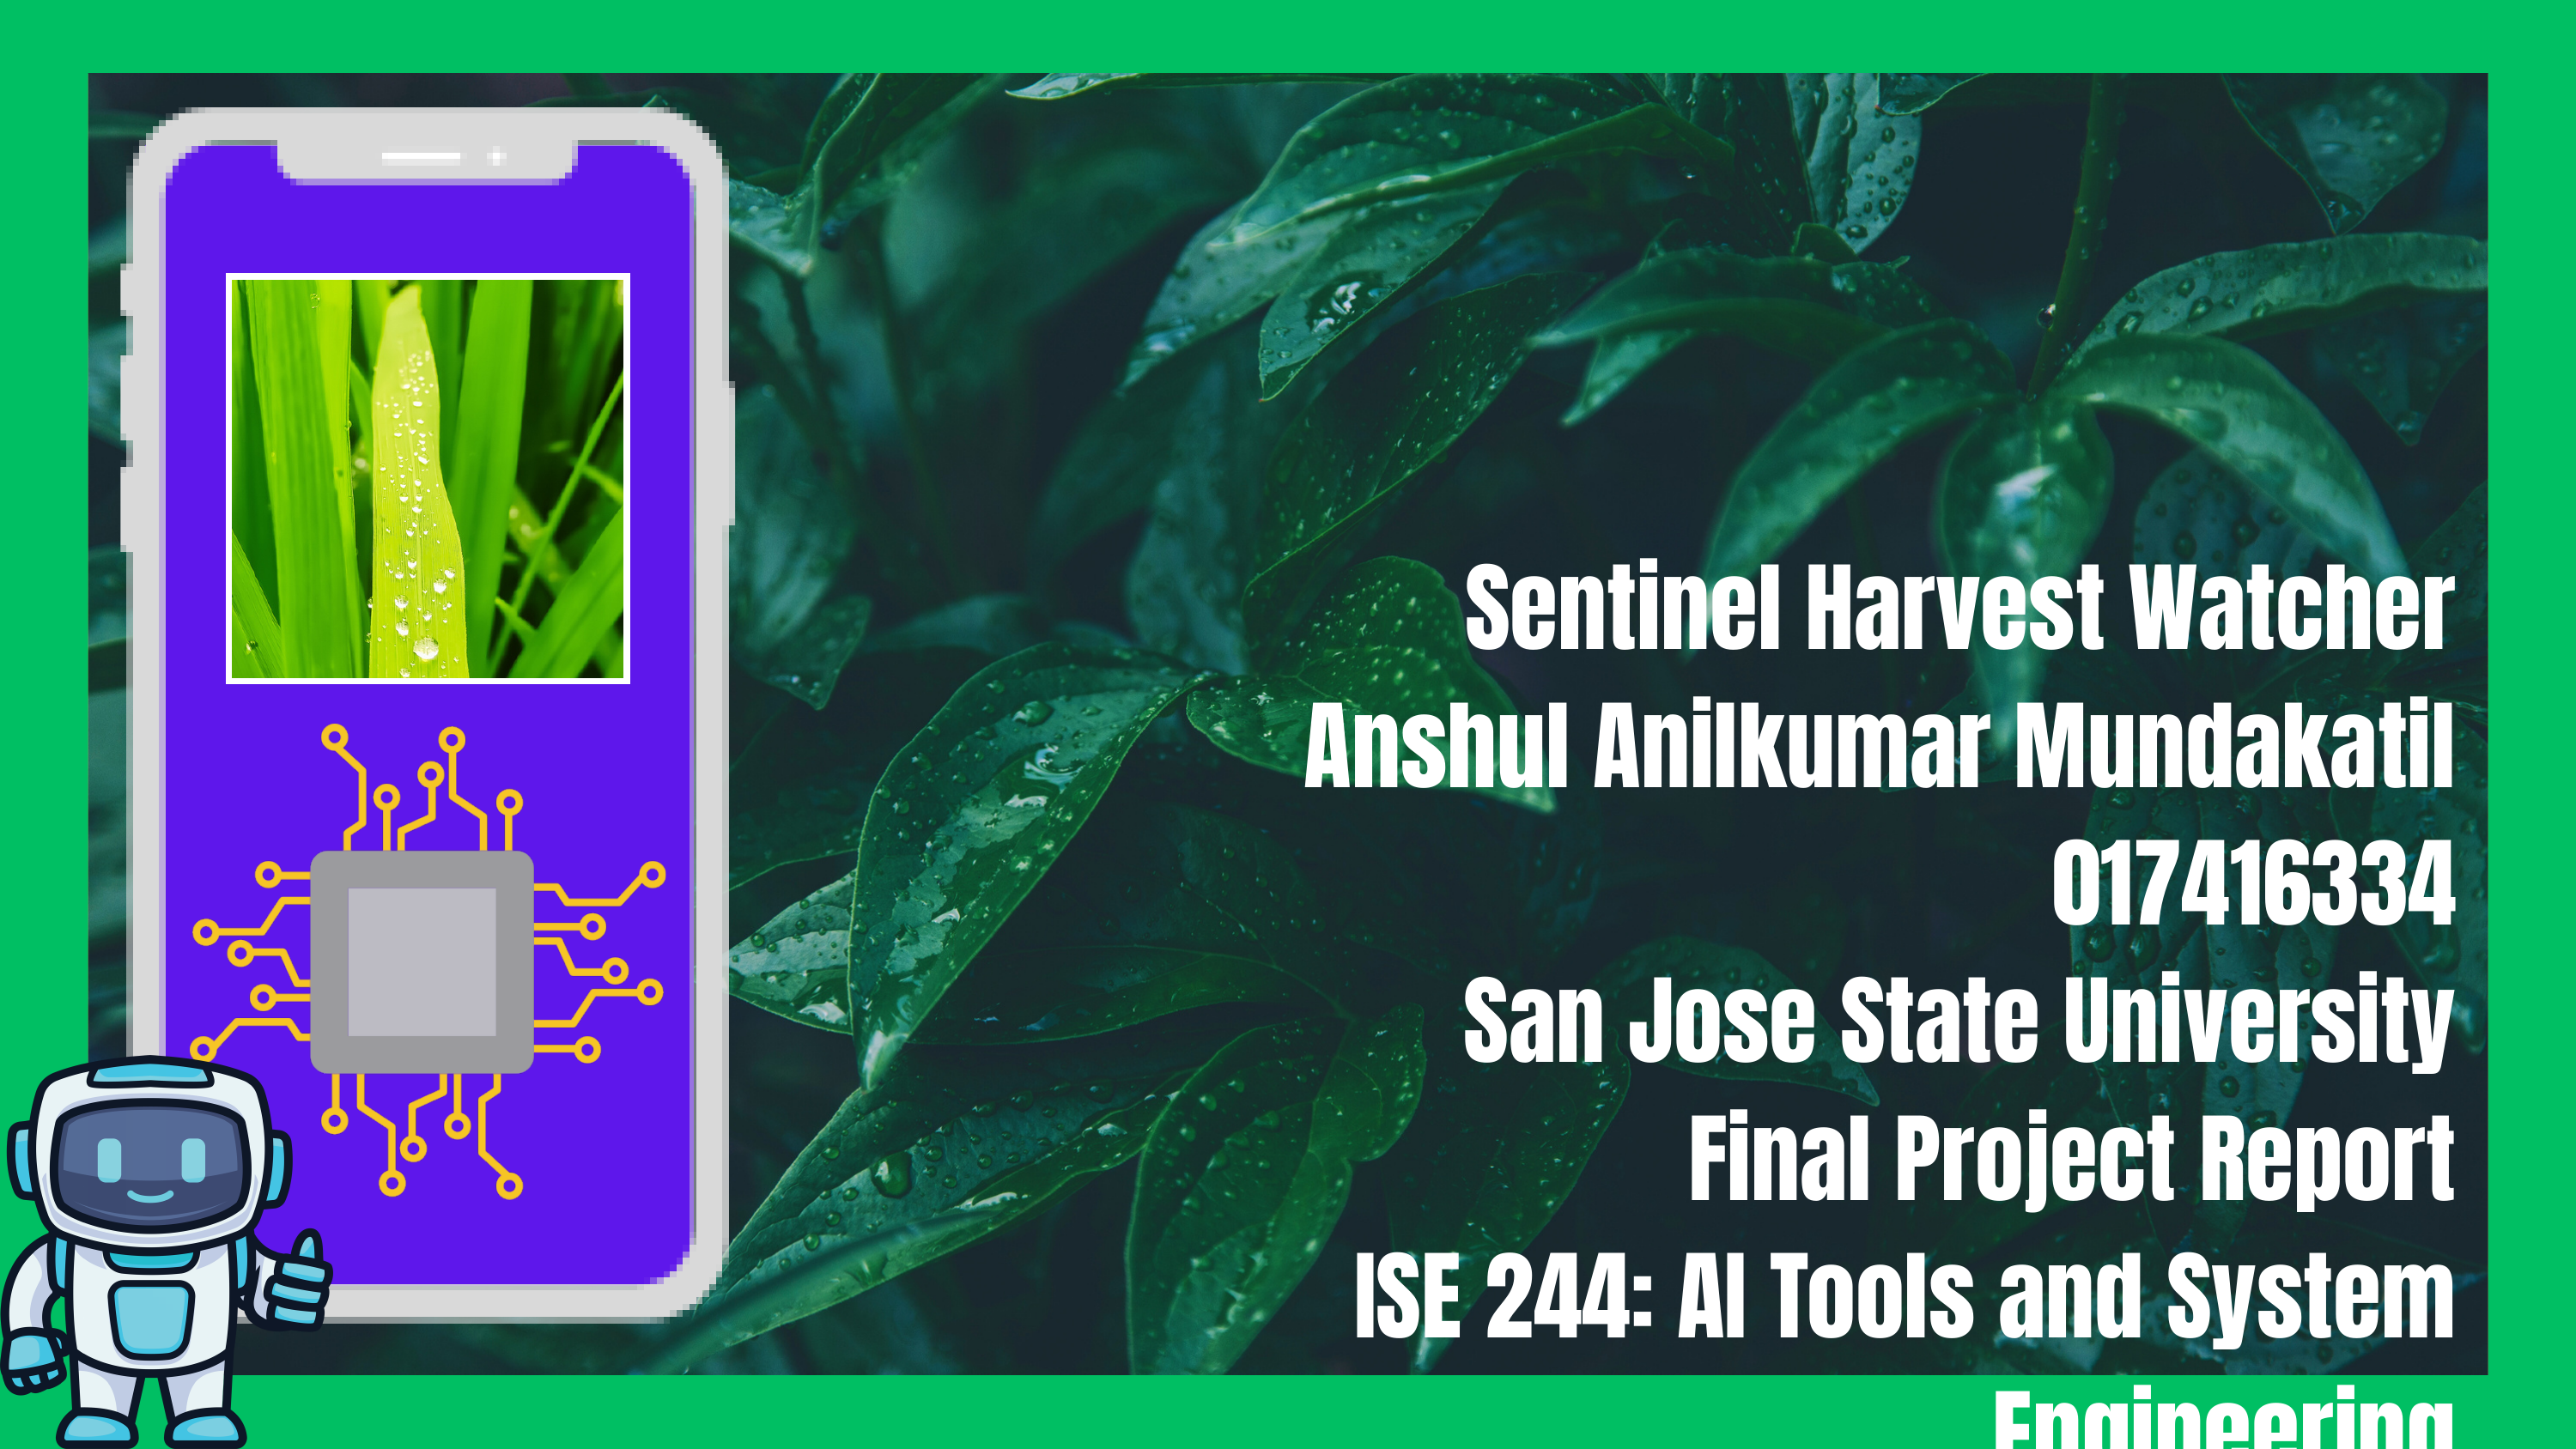

Sentinel Harvest Watcher
Anshul Anilkumar Mundakatil
017416334
San Jose State University
Final Project Report
ISE 244: AI Tools and System Engineering